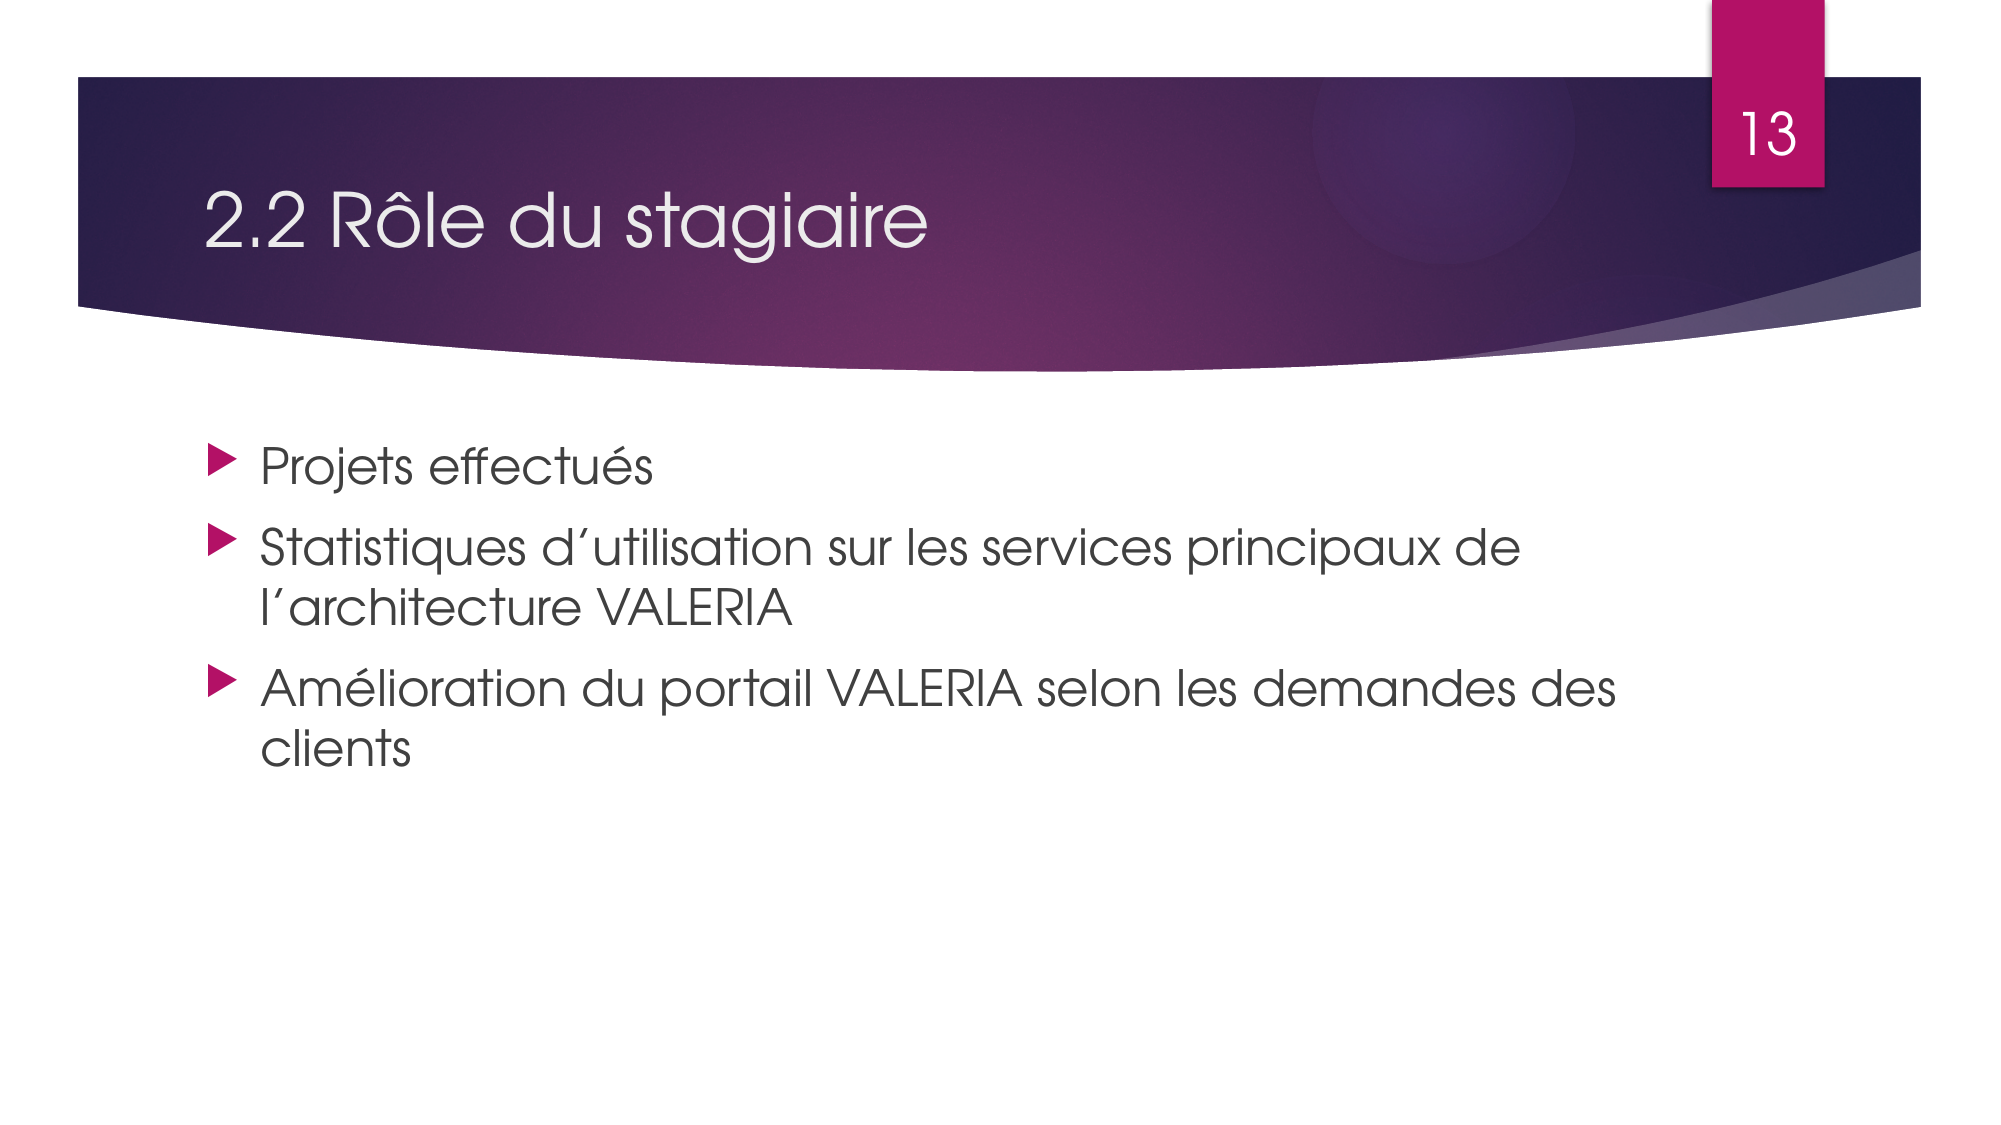

13
# 2.2 Rôle du stagiaire
Projets effectués
Statistiques d’utilisation sur les services principaux de l’architecture VALERIA
Amélioration du portail VALERIA selon les demandes des clients